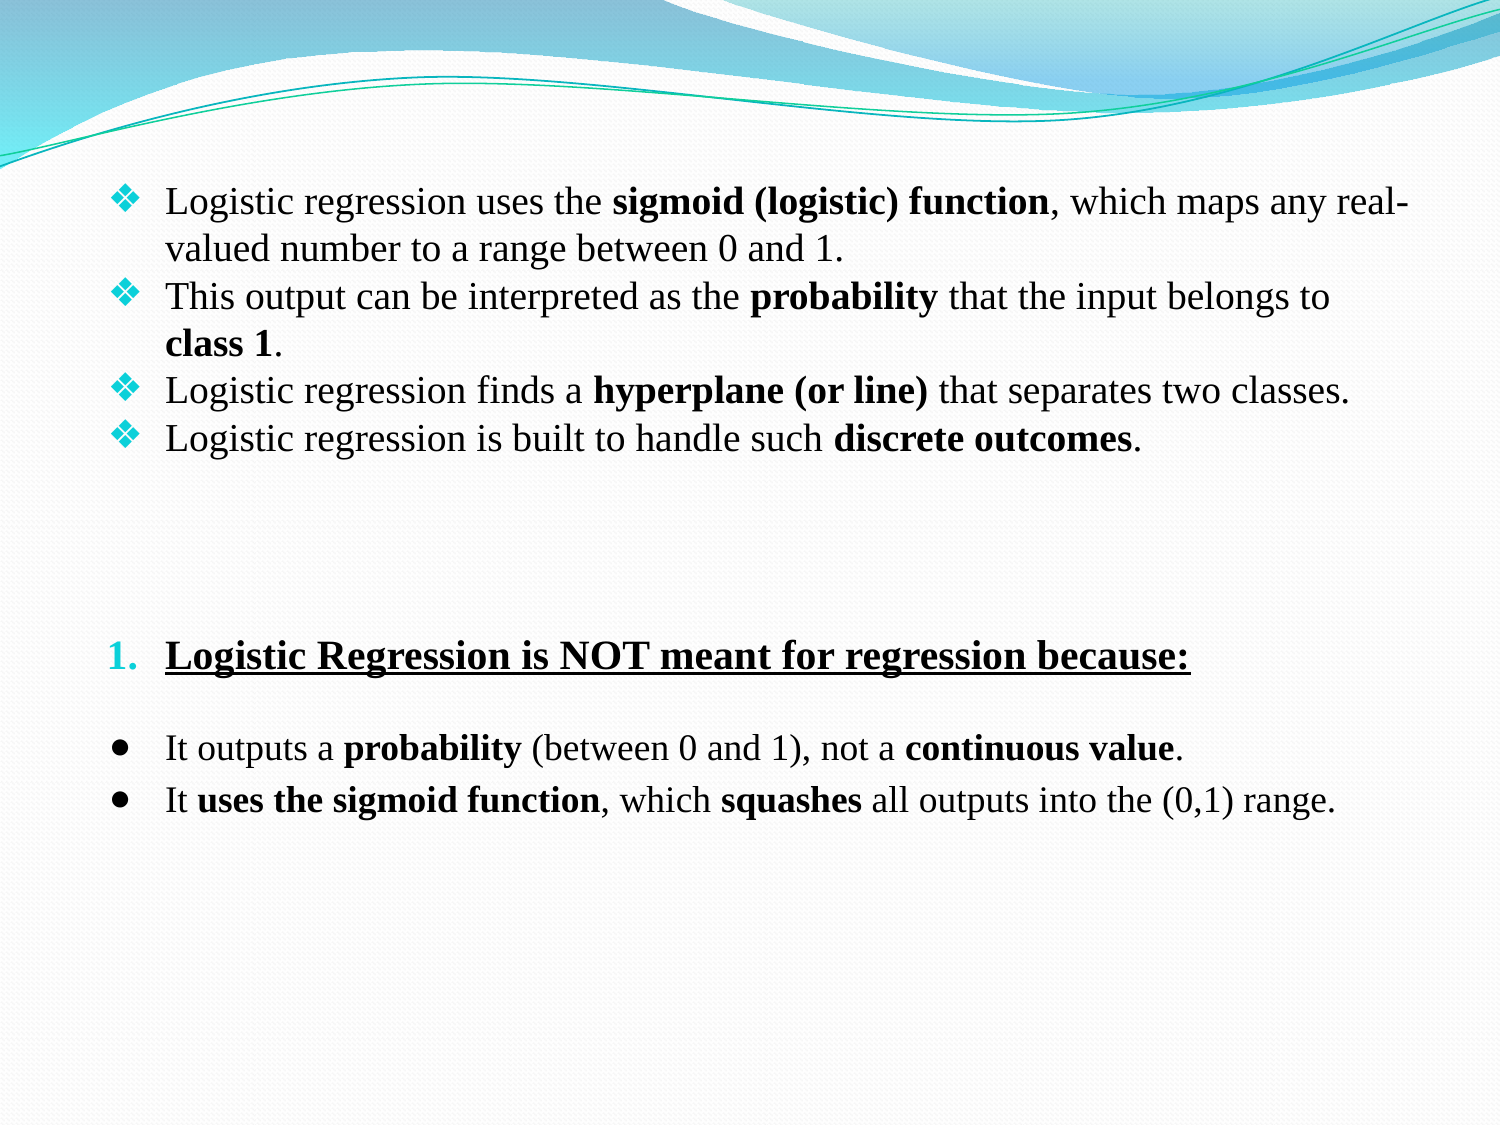

Logistic regression uses the sigmoid (logistic) function, which maps any real-valued number to a range between 0 and 1.
This output can be interpreted as the probability that the input belongs to class 1.
Logistic regression finds a hyperplane (or line) that separates two classes.
Logistic regression is built to handle such discrete outcomes.

Logistic Regression is NOT meant for regression because:
It outputs a probability (between 0 and 1), not a continuous value.
It uses the sigmoid function, which squashes all outputs into the (0,1) range.